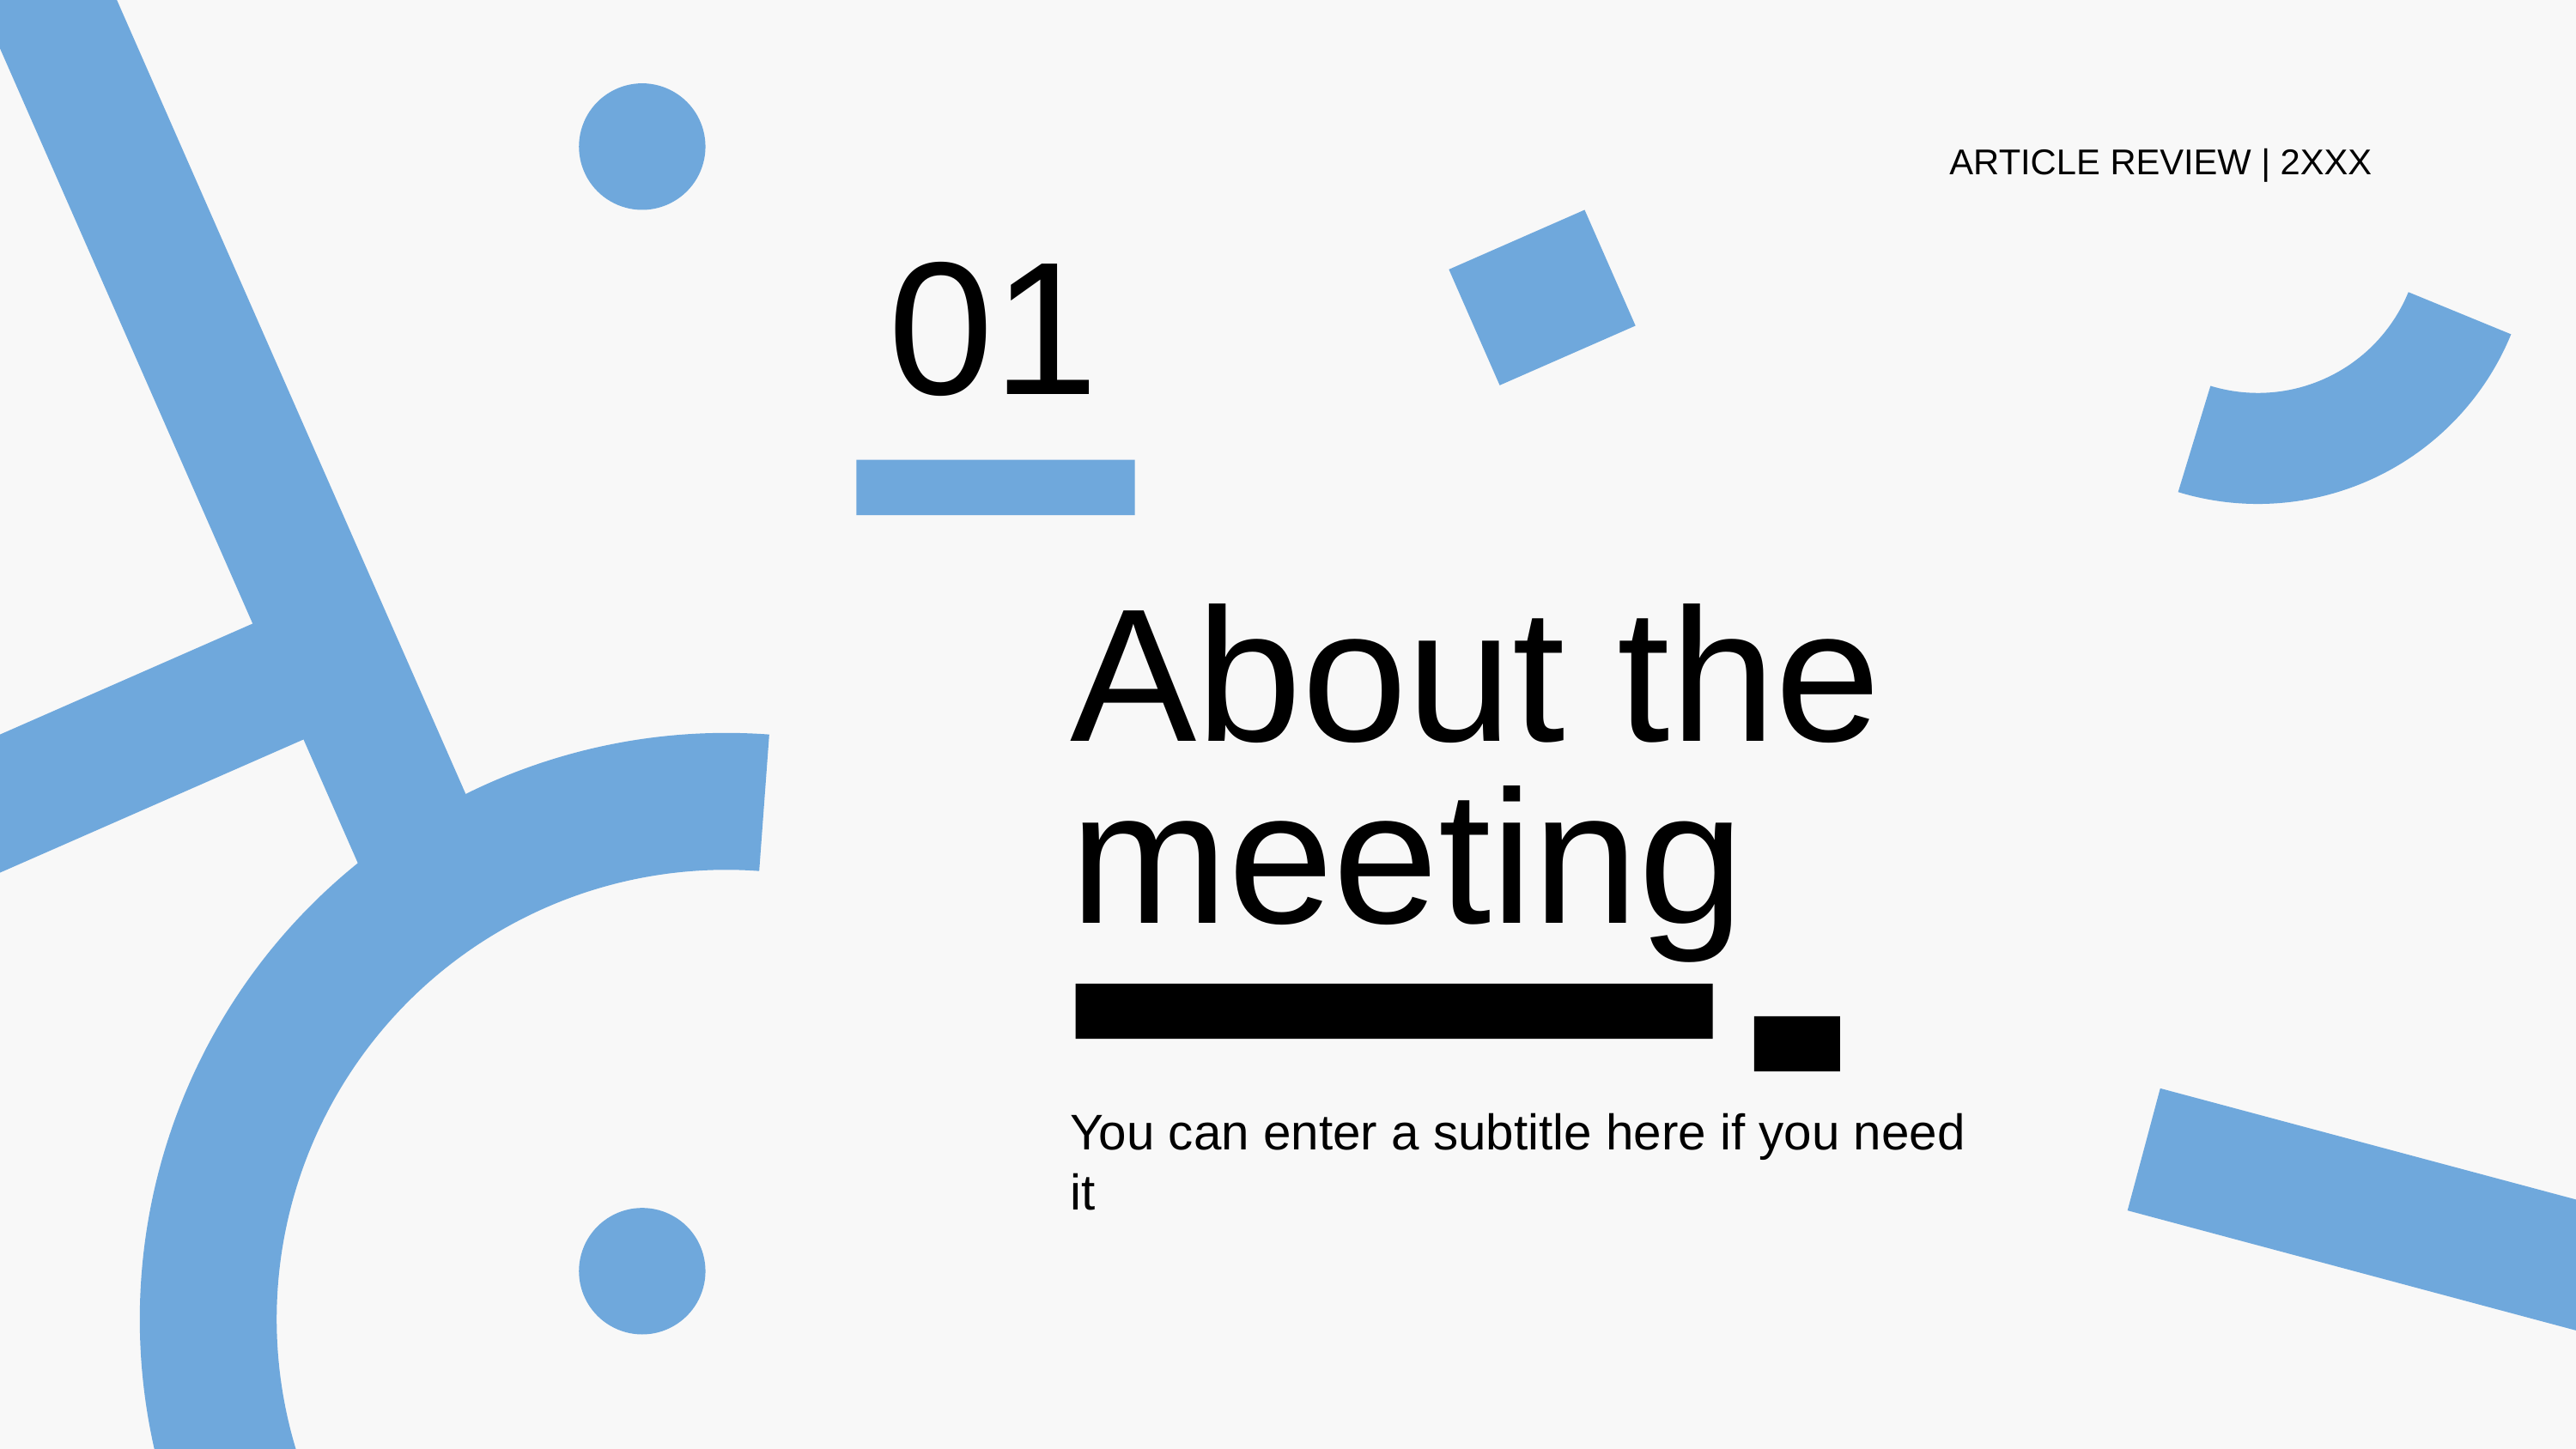

ARTICLE REVIEW | 2XXX
01

# About the meeting

You can enter a subtitle here if you need it